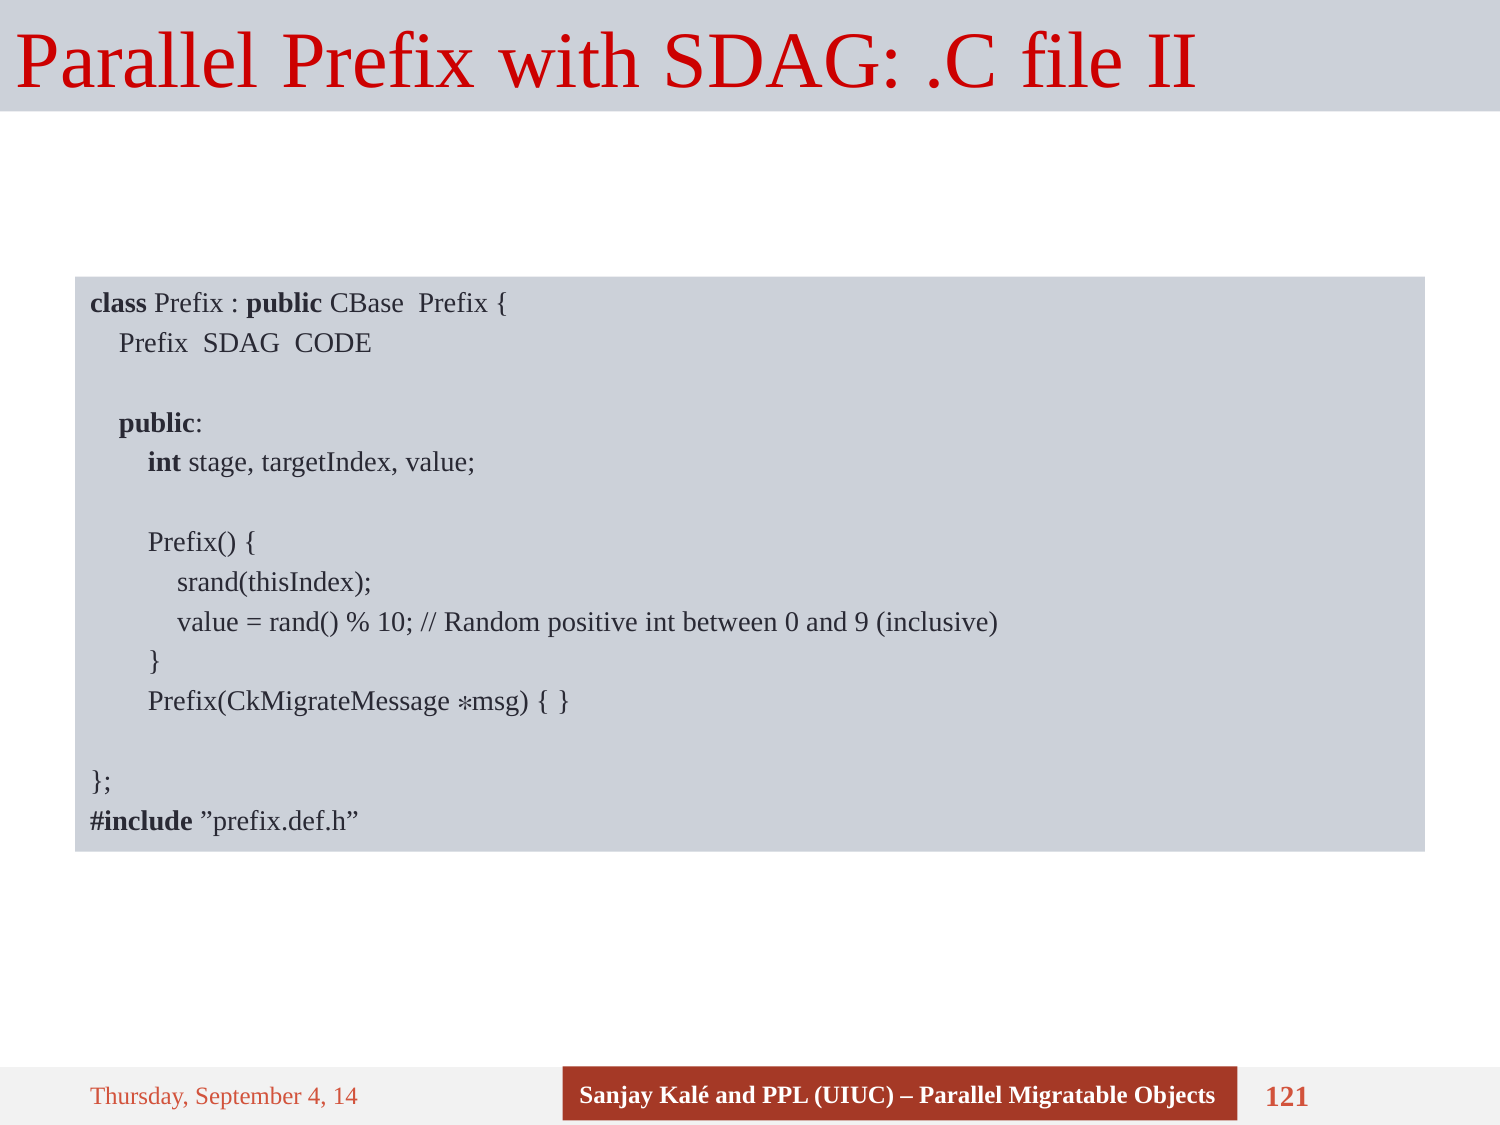

# Parallel Prefix with SDAG: .C file II
class Prefix : public CBase  Prefix {
    Prefix  SDAG  CODE

    public:
        int stage, targetIndex, value;

        Prefix() {
            srand(thisIndex);
            value = rand() % 10; // Random positive int between 0 and 9 (inclusive)
        }
        Prefix(CkMigrateMessage ∗msg) { }

};
#include ”prefix.def.h”
Sanjay Kalé and PPL (UIUC) – Parallel Migratable Objects
Thursday, September 4, 14
121